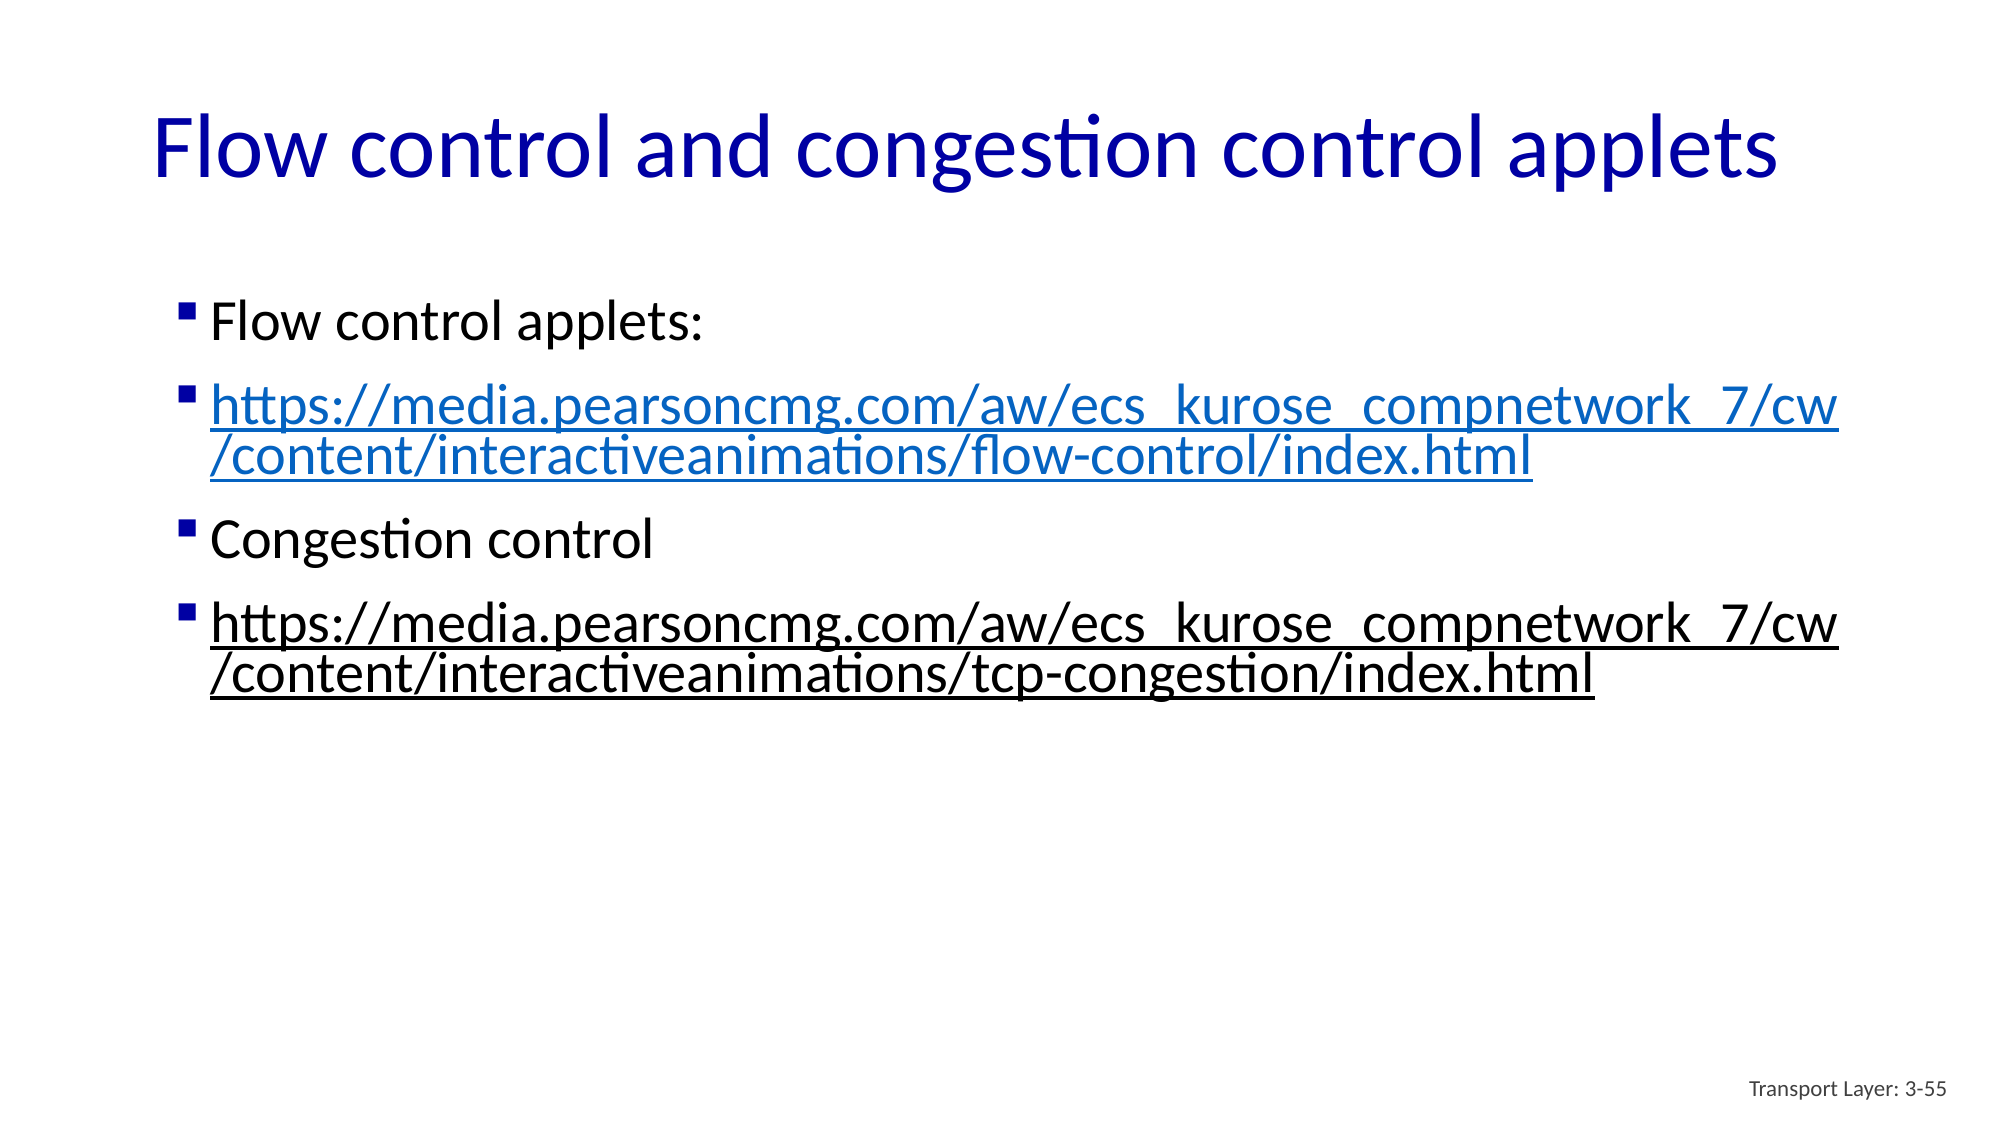

# Flow control and congestion control applets
Flow control applets:
https://media.pearsoncmg.com/aw/ecs_kurose_compnetwork_7/cw/content/interactiveanimations/flow-control/index.html
Congestion control
https://media.pearsoncmg.com/aw/ecs_kurose_compnetwork_7/cw/content/interactiveanimations/tcp-congestion/index.html

Transport Layer: 3-55